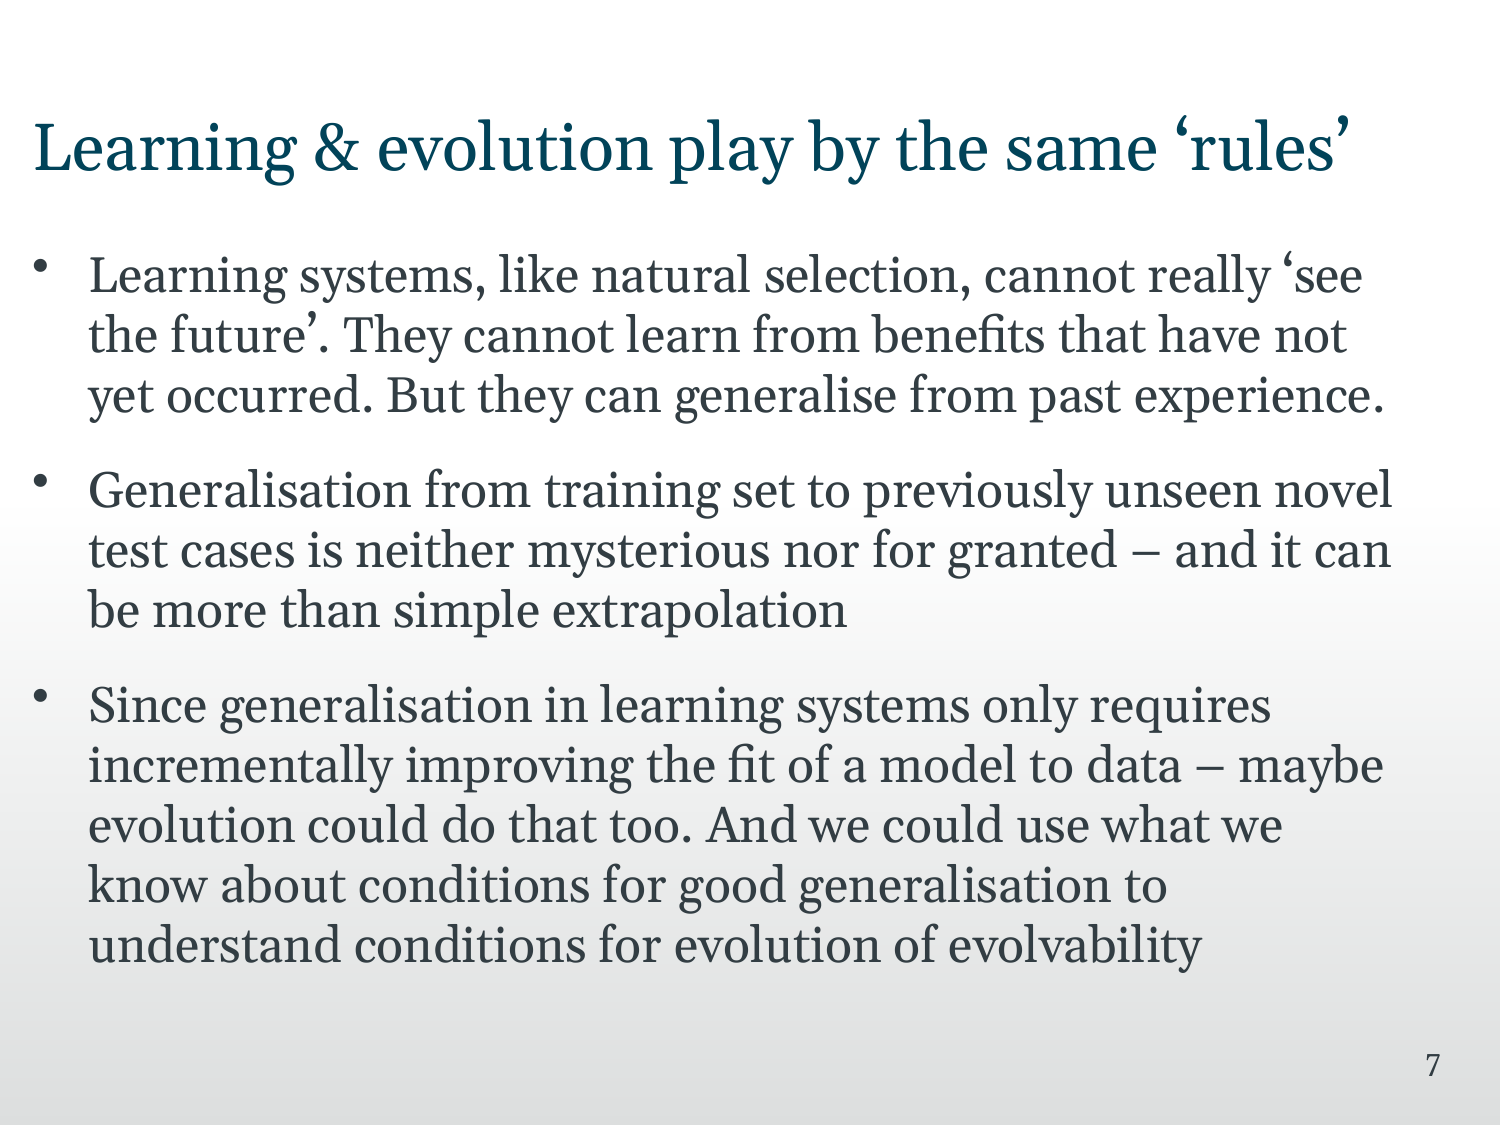

# Learning & evolution play by the same ‘rules’
Learning systems, like natural selection, cannot really ‘see the future’. They cannot learn from benefits that have not yet occurred. But they can generalise from past experience.
Generalisation from training set to previously unseen novel test cases is neither mysterious nor for granted – and it can be more than simple extrapolation
Since generalisation in learning systems only requires incrementally improving the fit of a model to data – maybe evolution could do that too. And we could use what we know about conditions for good generalisation to understand conditions for evolution of evolvability

7